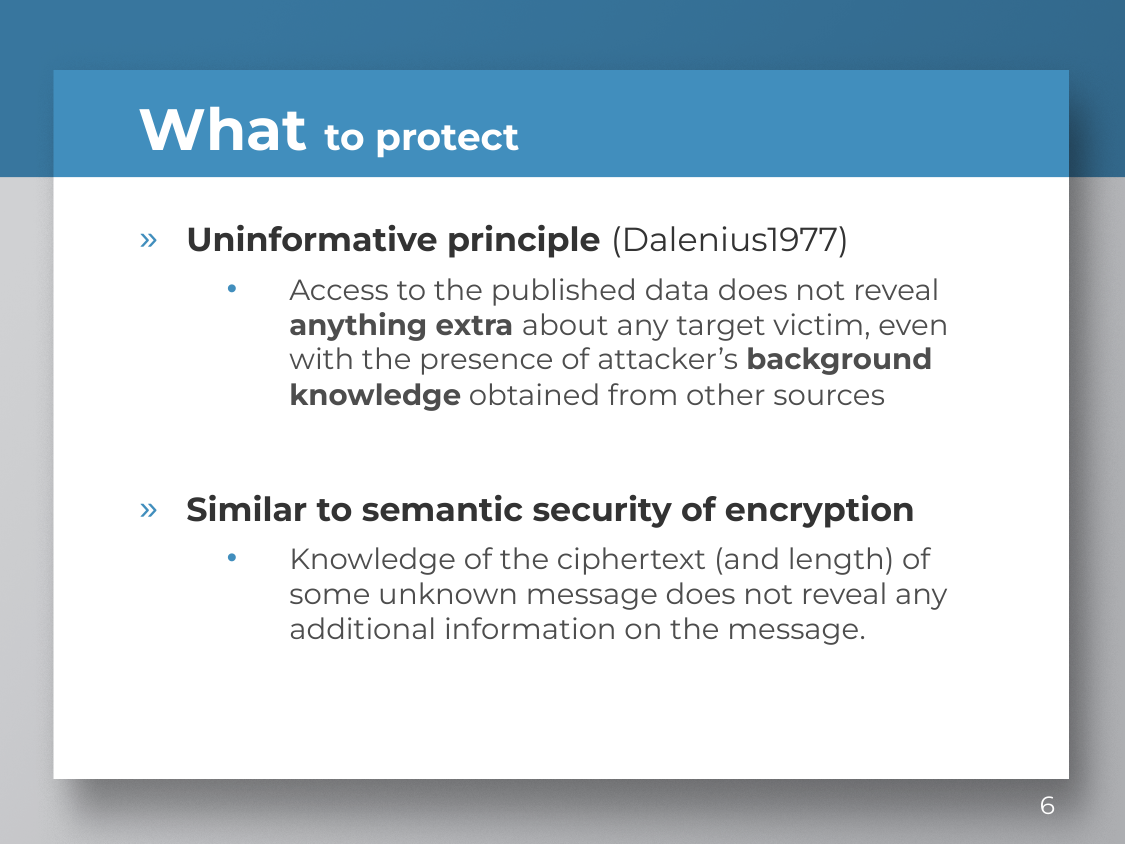

# What to protect
Uninformative principle (Dalenius1977)
Access to the published data does not reveal anything extra about any target victim, even with the presence of attacker’s background knowledge obtained from other sources

Similar to semantic security of encryption
Knowledge of the ciphertext (and length) of some unknown message does not reveal any additional information on the message.
6